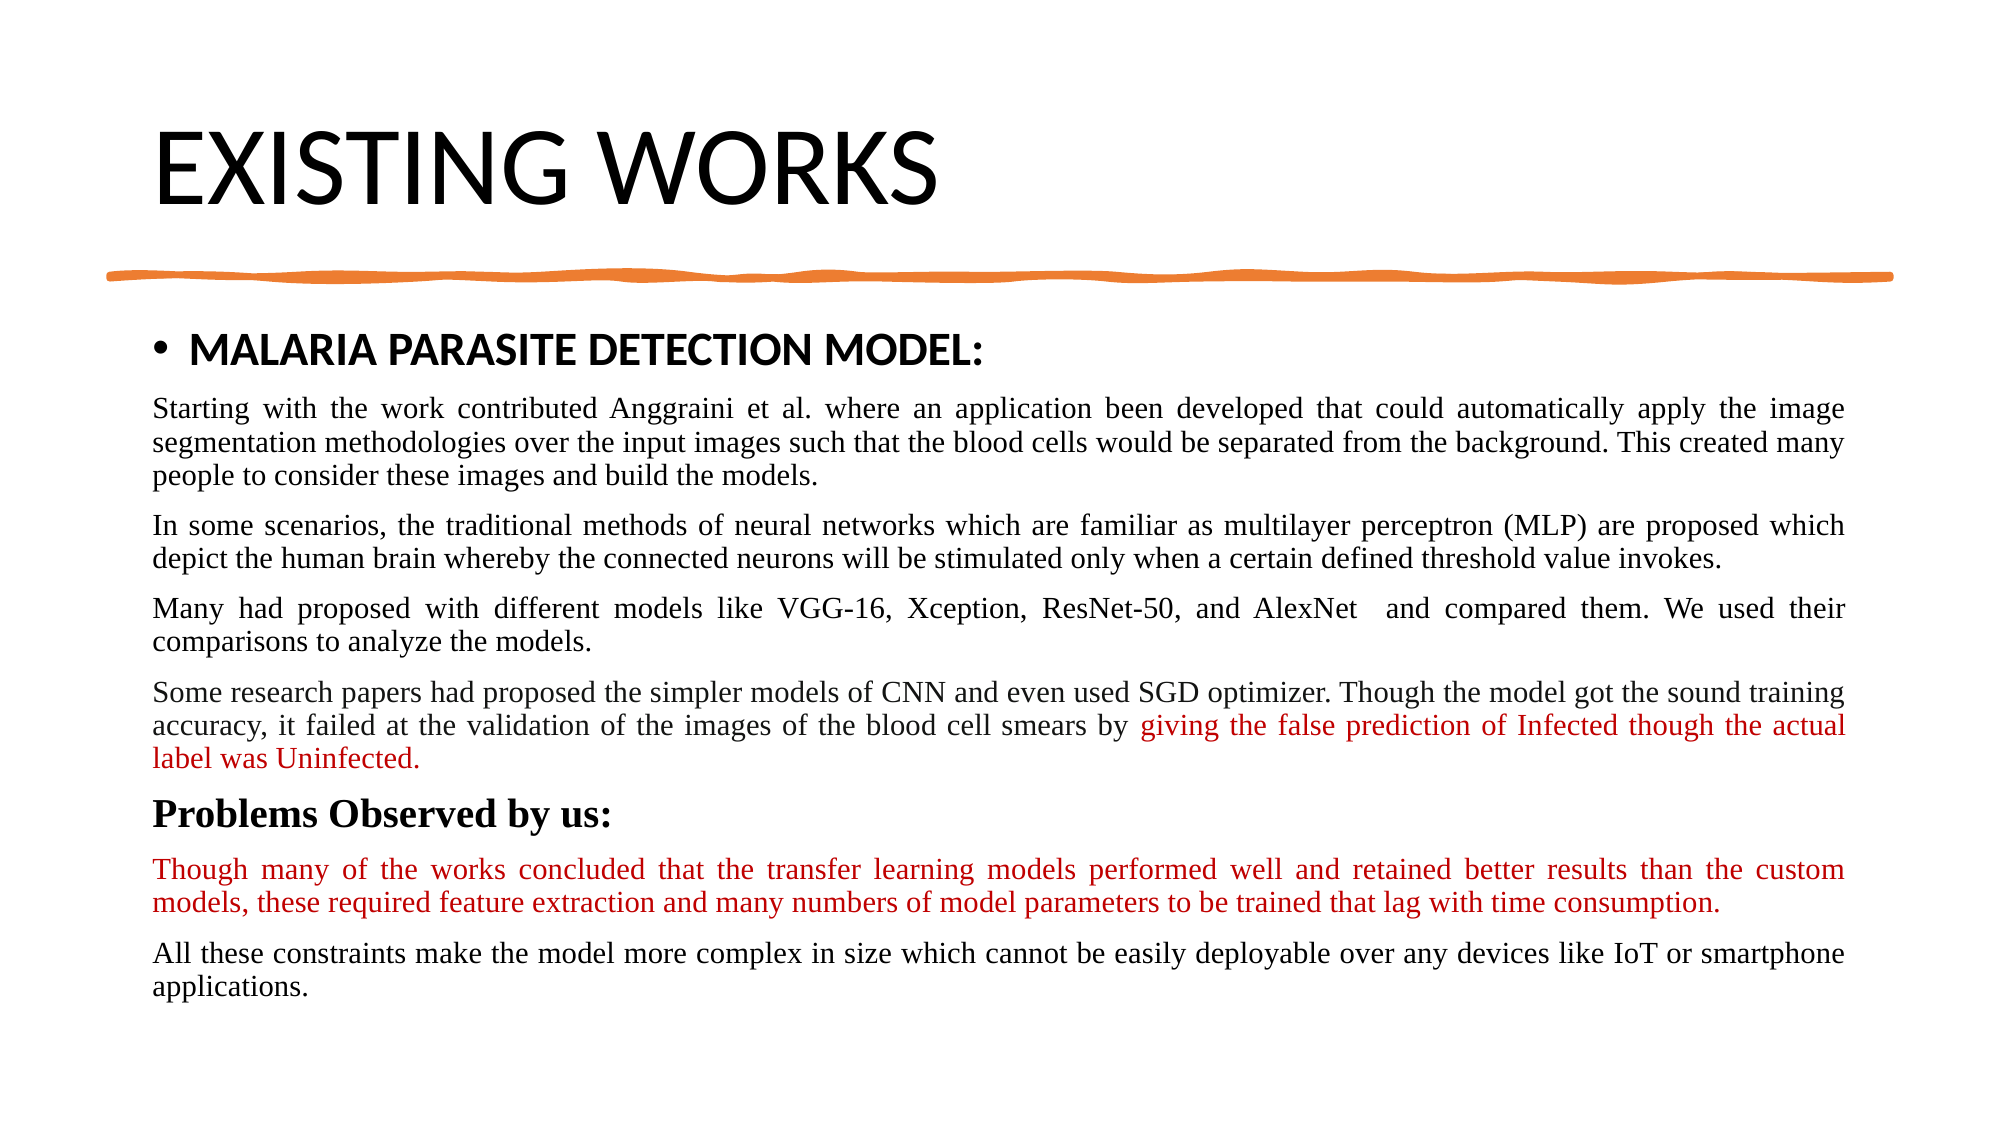

# EXISTING WORKS

MALARIA PARASITE DETECTION MODEL:
Starting with the work contributed Anggraini et al. where an application been developed that could automatically apply the image segmentation methodologies over the input images such that the blood cells would be separated from the background. This created many people to consider these images and build the models.
In some scenarios, the traditional methods of neural networks which are familiar as multilayer perceptron (MLP) are proposed which depict the human brain whereby the connected neurons will be stimulated only when a certain defined threshold value invokes.
Many had proposed with different models like VGG-16, Xception, ResNet-50, and AlexNet  and compared them. We used their comparisons to analyze the models.
Some research papers had proposed the simpler models of CNN and even used SGD optimizer. Though the model got the sound training accuracy, it failed at the validation of the images of the blood cell smears by giving the false prediction of Infected though the actual label was Uninfected.
Problems Observed by us:
Though many of the works concluded that the transfer learning models performed well and retained better results than the custom models, these required feature extraction and many numbers of model parameters to be trained that lag with time consumption.
All these constraints make the model more complex in size which cannot be easily deployable over any devices like IoT or smartphone applications.